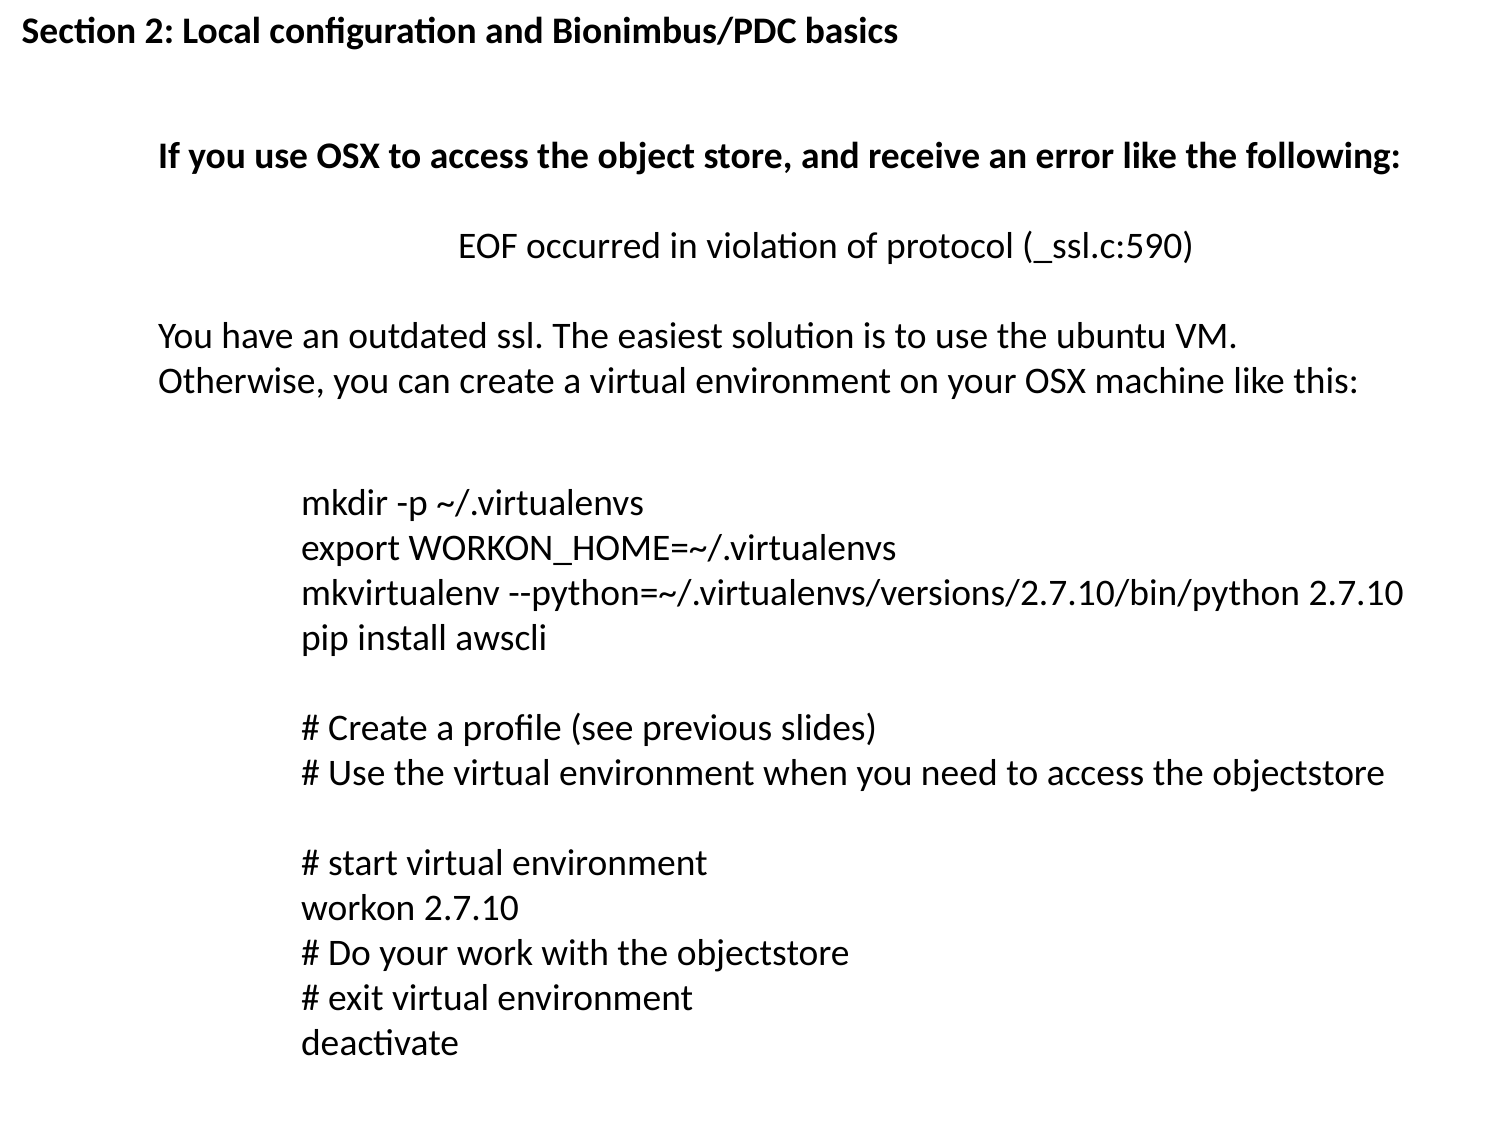

Section 2: Local configuration and Bionimbus/PDC basics
If you use OSX to access the object store, and receive an error like the following:

		EOF occurred in violation of protocol (_ssl.c:590)

You have an outdated ssl. The easiest solution is to use the ubuntu VM.
Otherwise, you can create a virtual environment on your OSX machine like this:
mkdir -p ~/.virtualenvs
export WORKON_HOME=~/.virtualenvs
mkvirtualenv --python=~/.virtualenvs/versions/2.7.10/bin/python 2.7.10
pip install awscli

# Create a profile (see previous slides)
# Use the virtual environment when you need to access the objectstore

# start virtual environment
workon 2.7.10
# Do your work with the objectstore
# exit virtual environment
deactivate